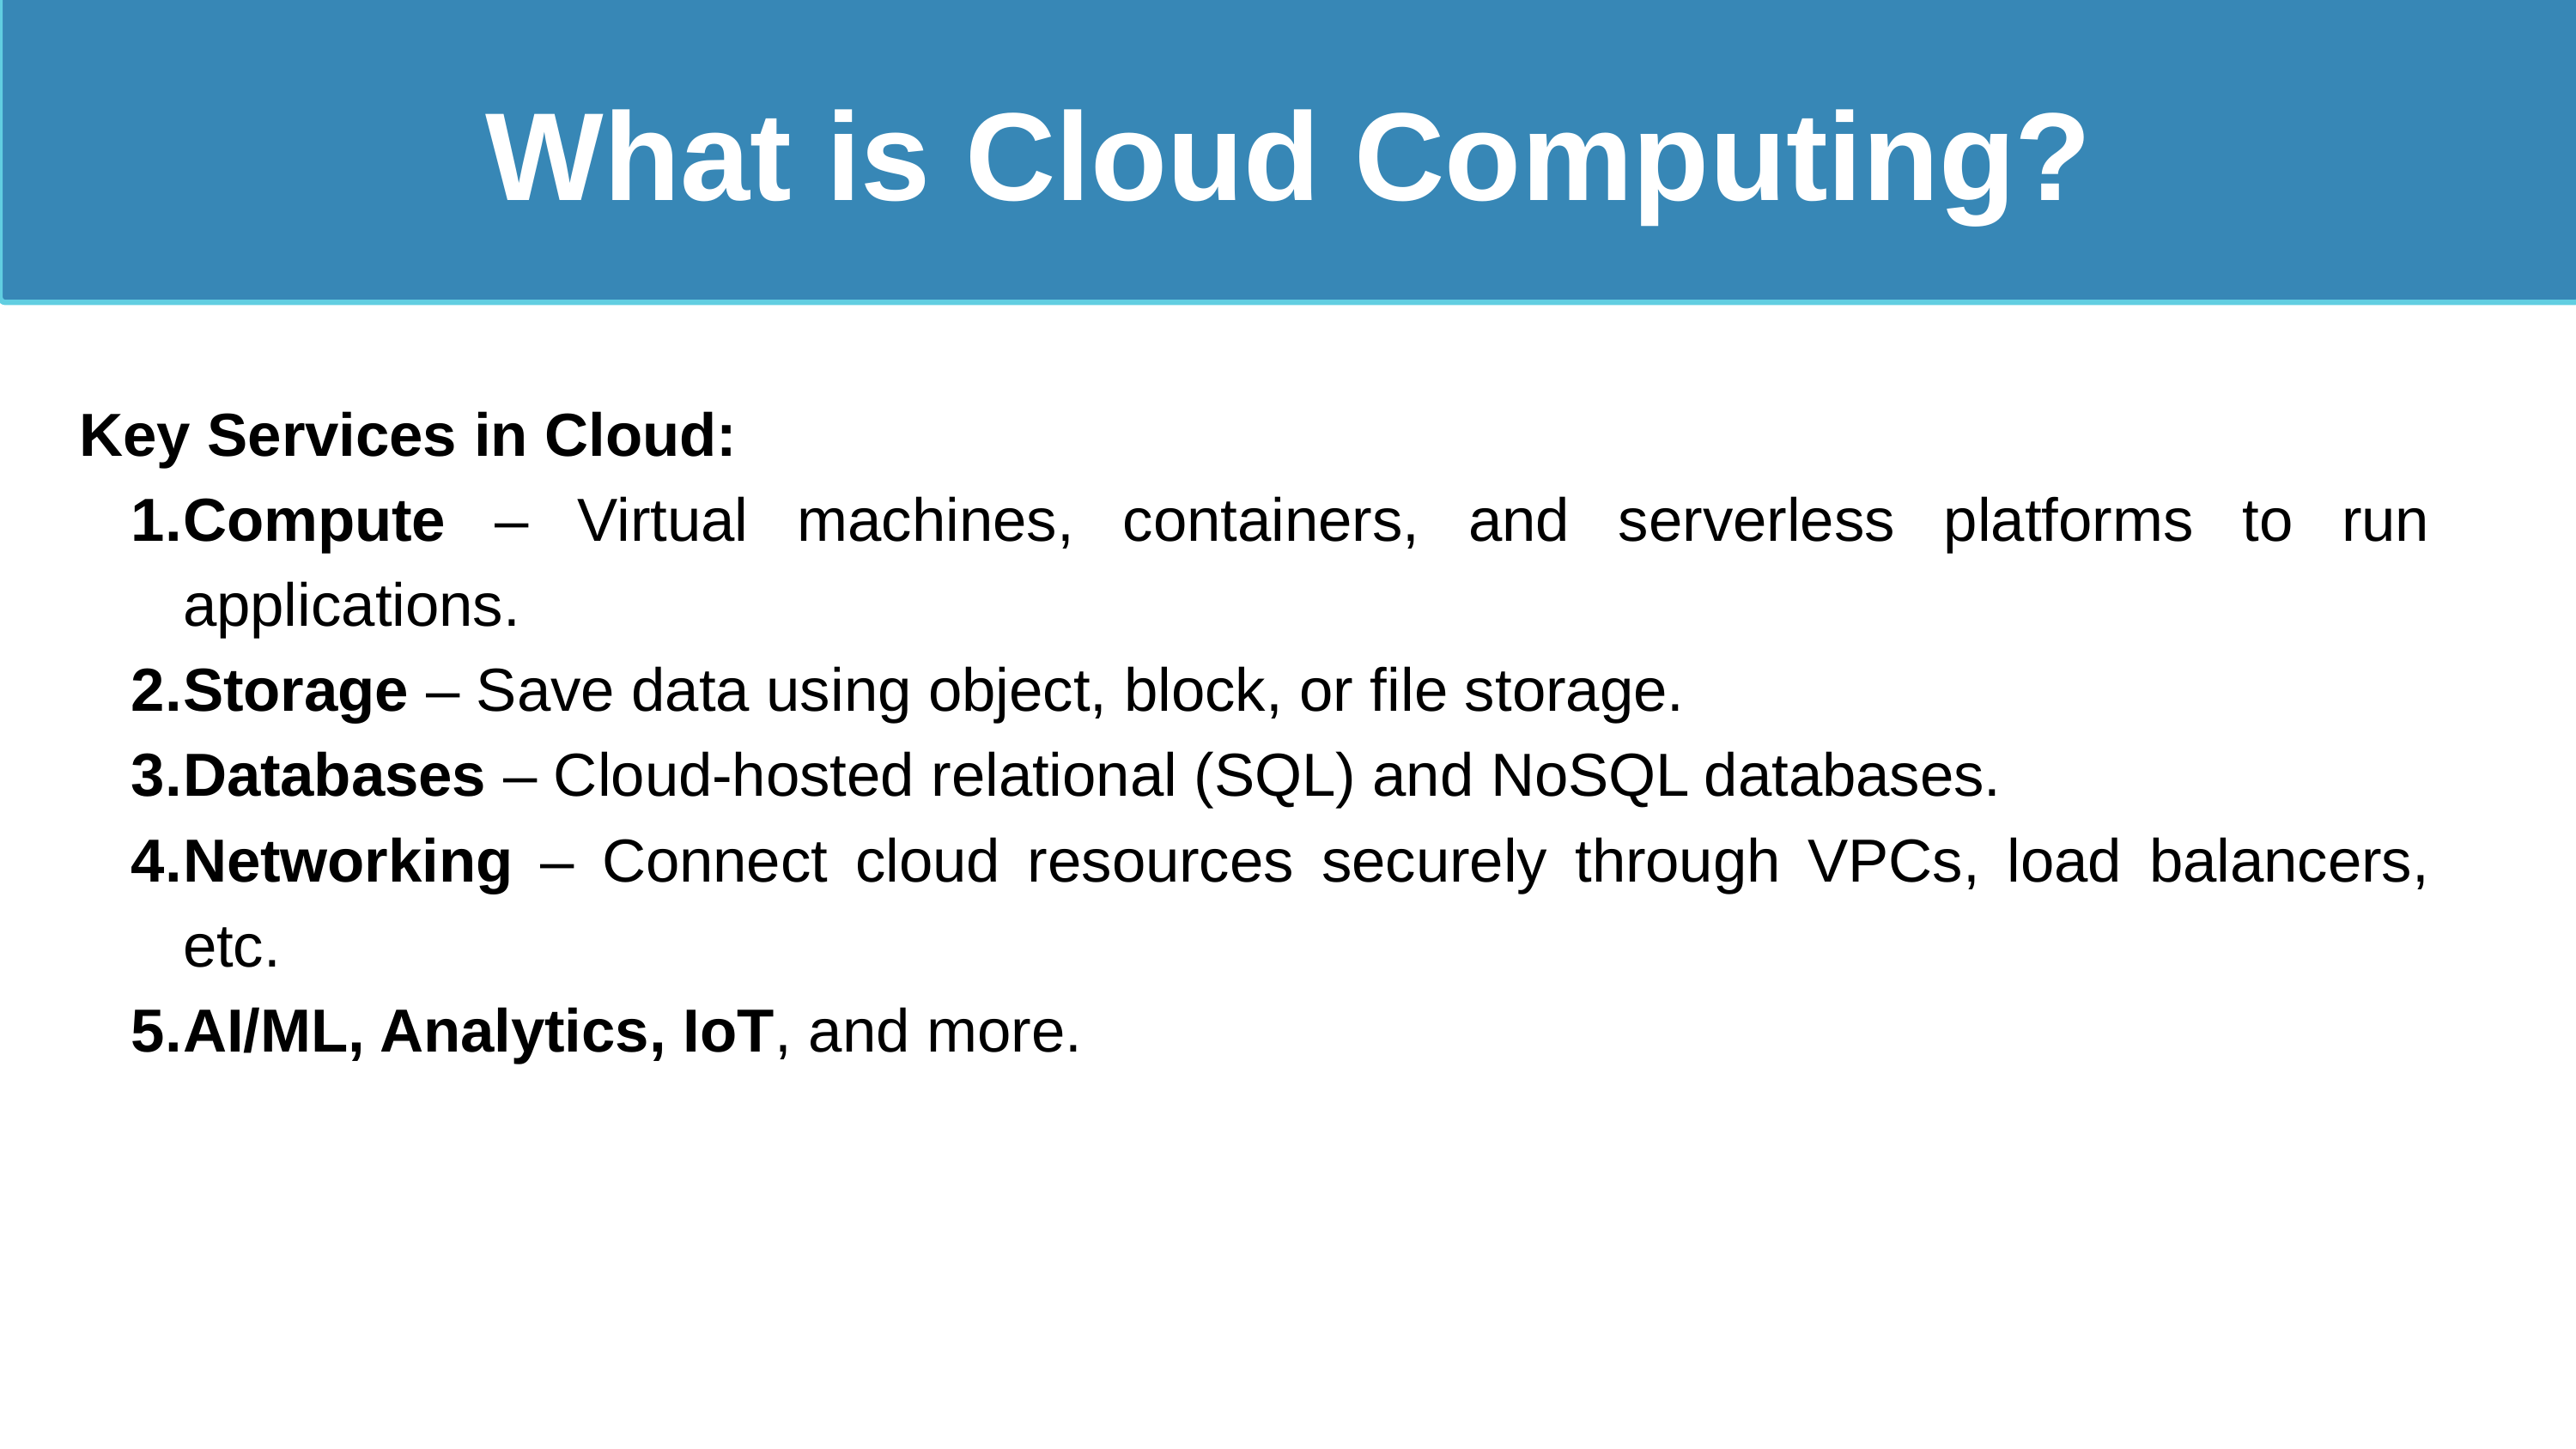

What is Cloud Computing?
Key Services in Cloud:
Compute – Virtual machines, containers, and serverless platforms to run applications.
Storage – Save data using object, block, or file storage.
Databases – Cloud-hosted relational (SQL) and NoSQL databases.
Networking – Connect cloud resources securely through VPCs, load balancers, etc.
AI/ML, Analytics, IoT, and more.